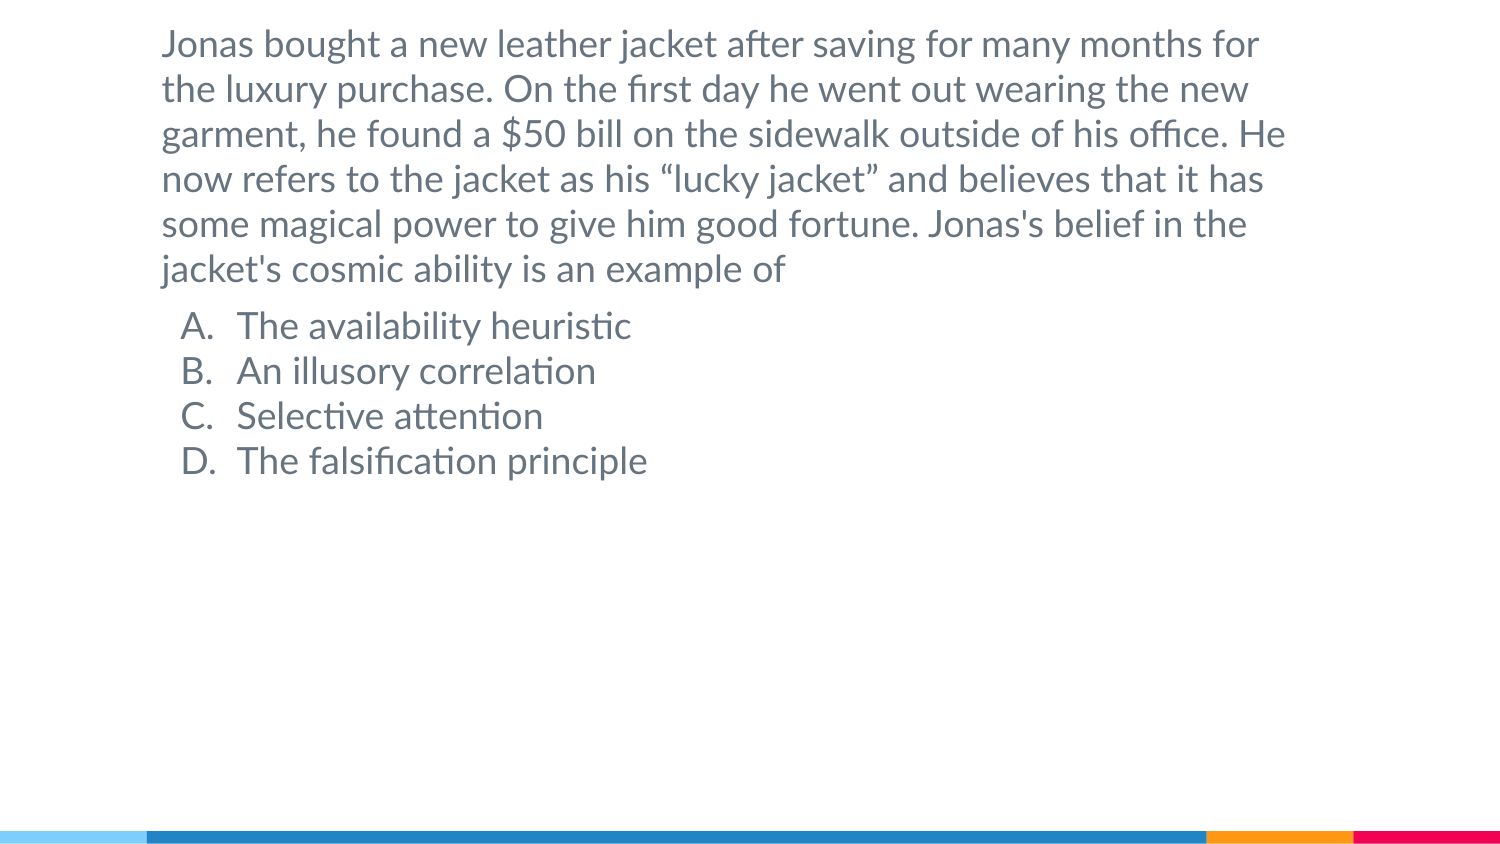

Jonas bought a new leather jacket after saving for many months for the luxury purchase. On the first day he went out wearing the new garment, he found a $50 bill on the sidewalk outside of his office. He now refers to the jacket as his “lucky jacket” and believes that it has some magical power to give him good fortune. Jonas's belief in the jacket's cosmic ability is an example of
The availability heuristic
An illusory correlation
Selective attention
The falsification principle